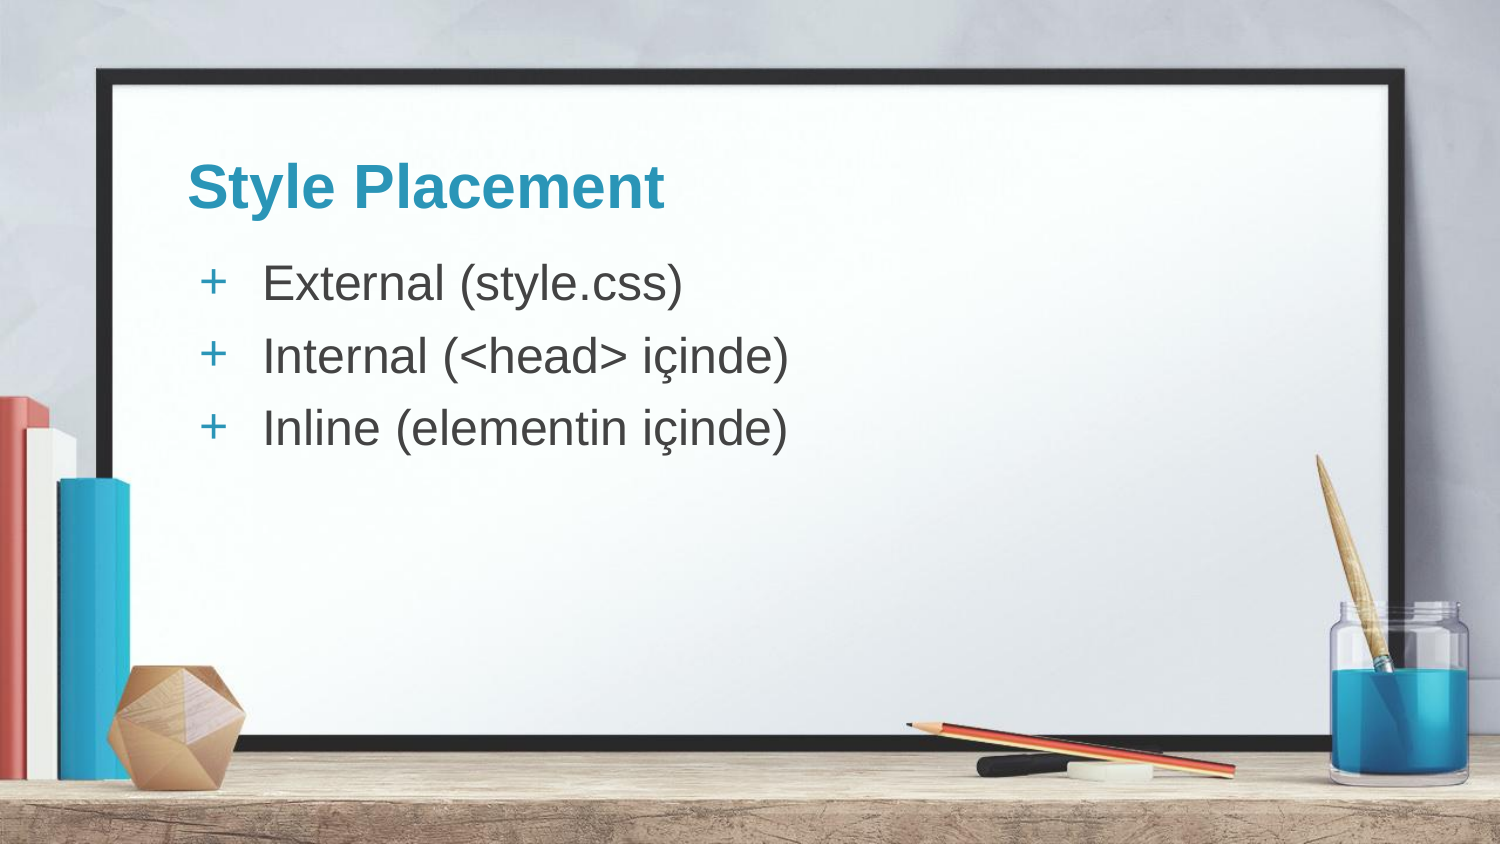

# Style Placement
External (style.css)
Internal (<head> içinde)
Inline (elementin içinde)